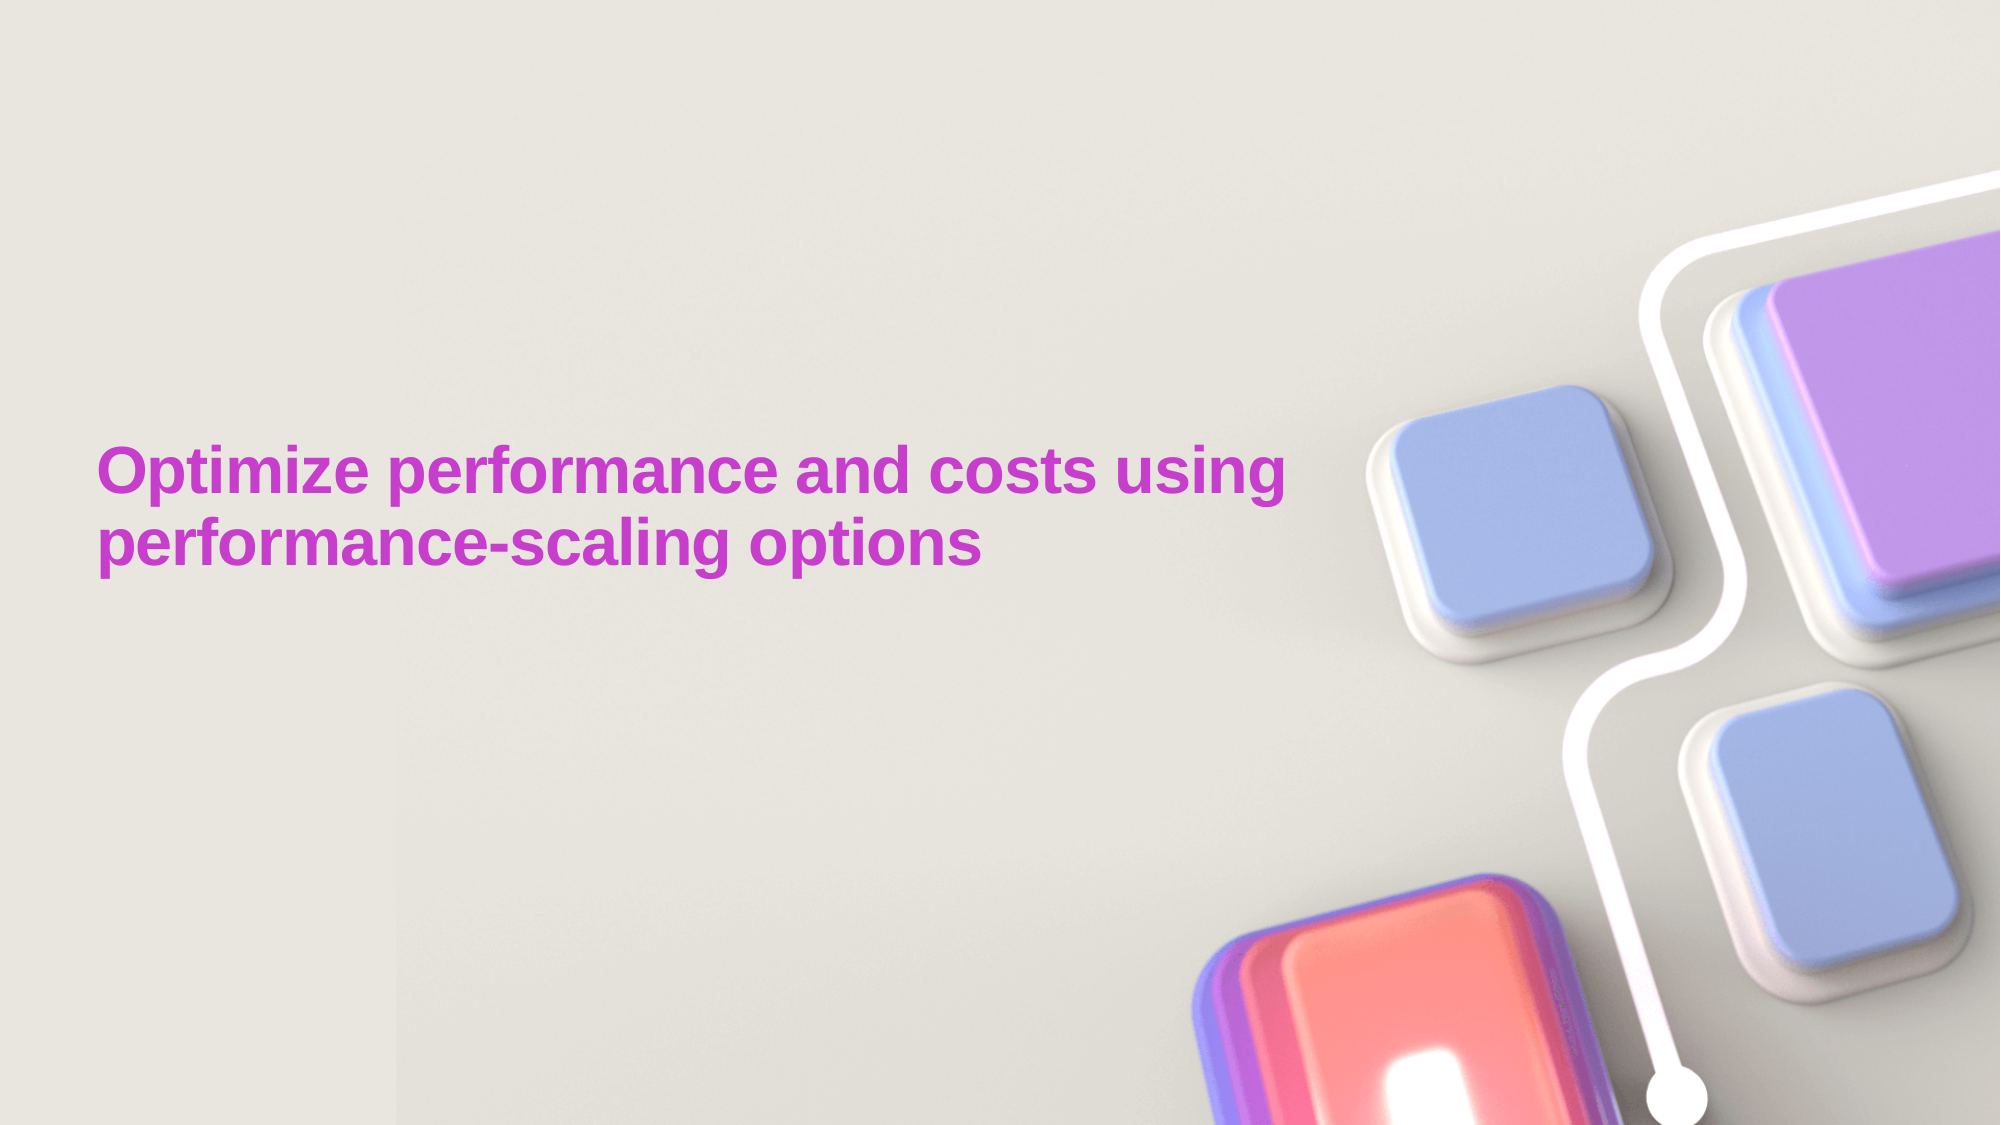

# Optimize performance and costs using performance-scaling options